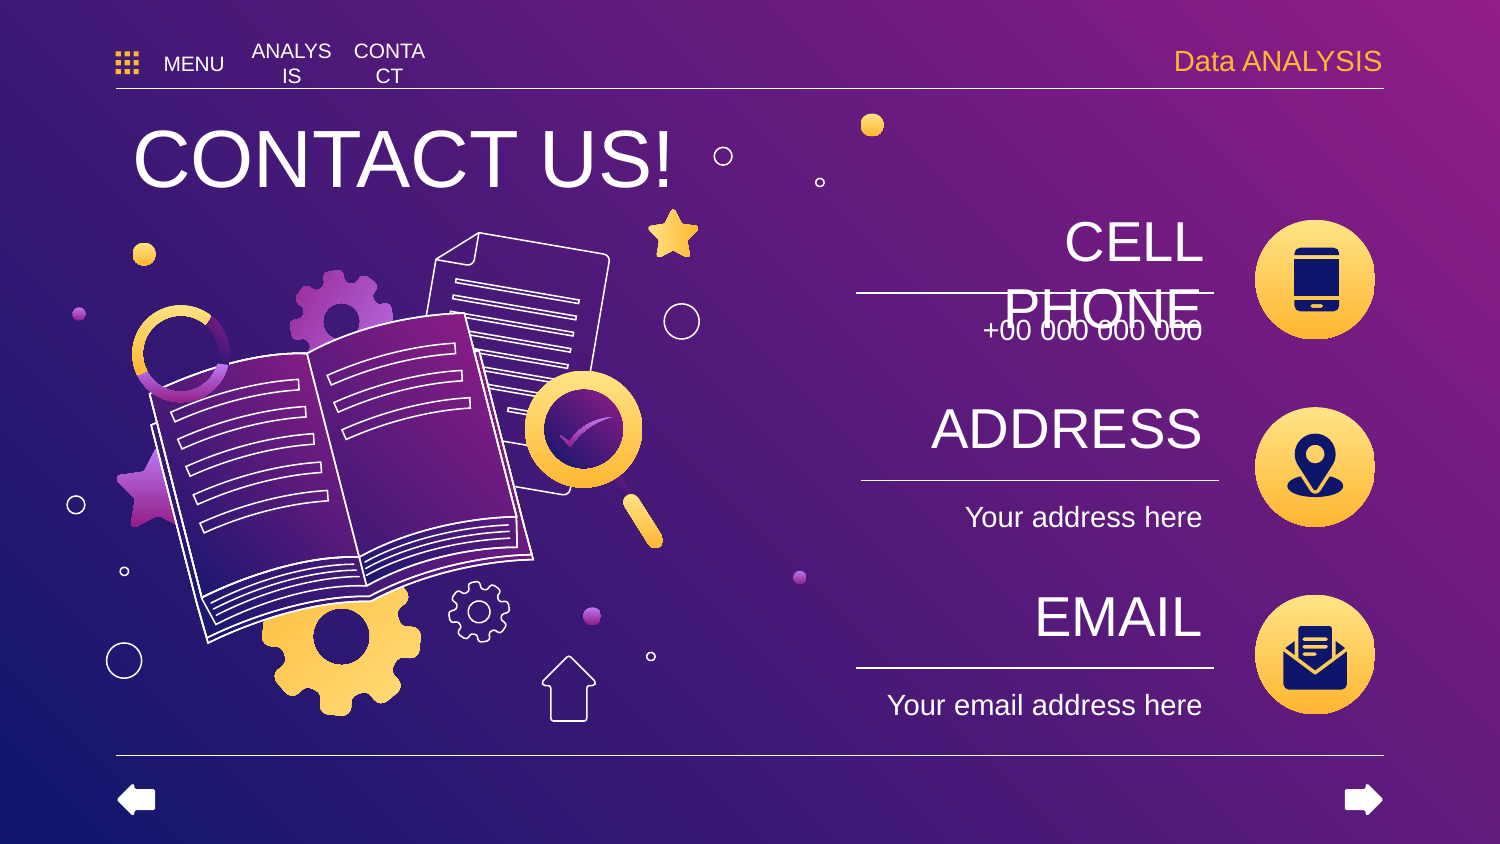

Data ANALYSIS
MENU
ANALYSIS
CONTACT

CONTACT US!

CELL PHONE

+00 000 000 000
ADDRESS

Your address here
# EMAIL

Your email address here